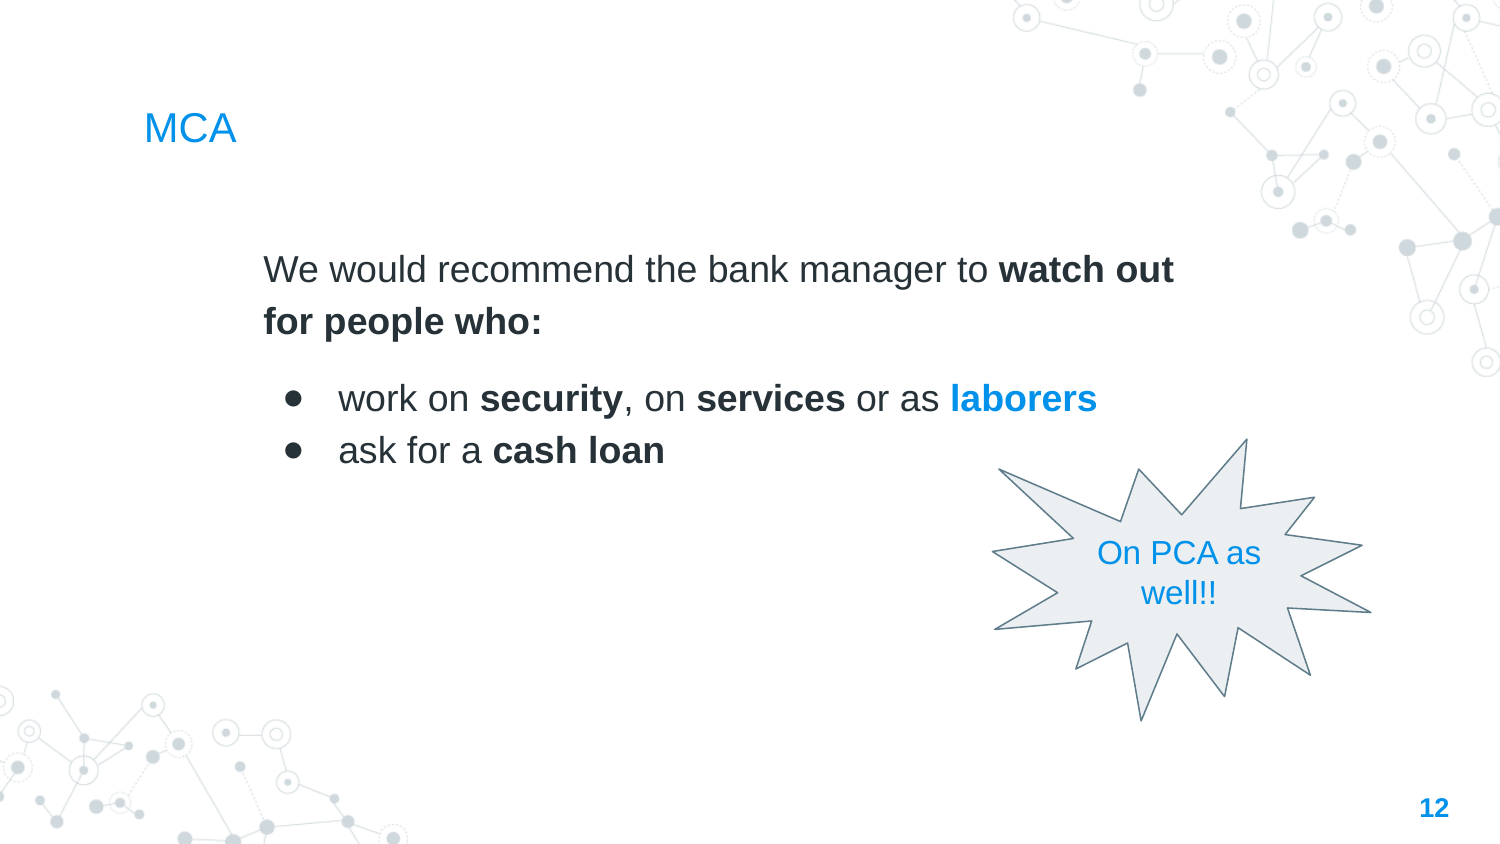

# MCA
We would recommend the bank manager to watch out for people who:
work on security, on services or as laborers
ask for a cash loan
On PCA as well!!
12